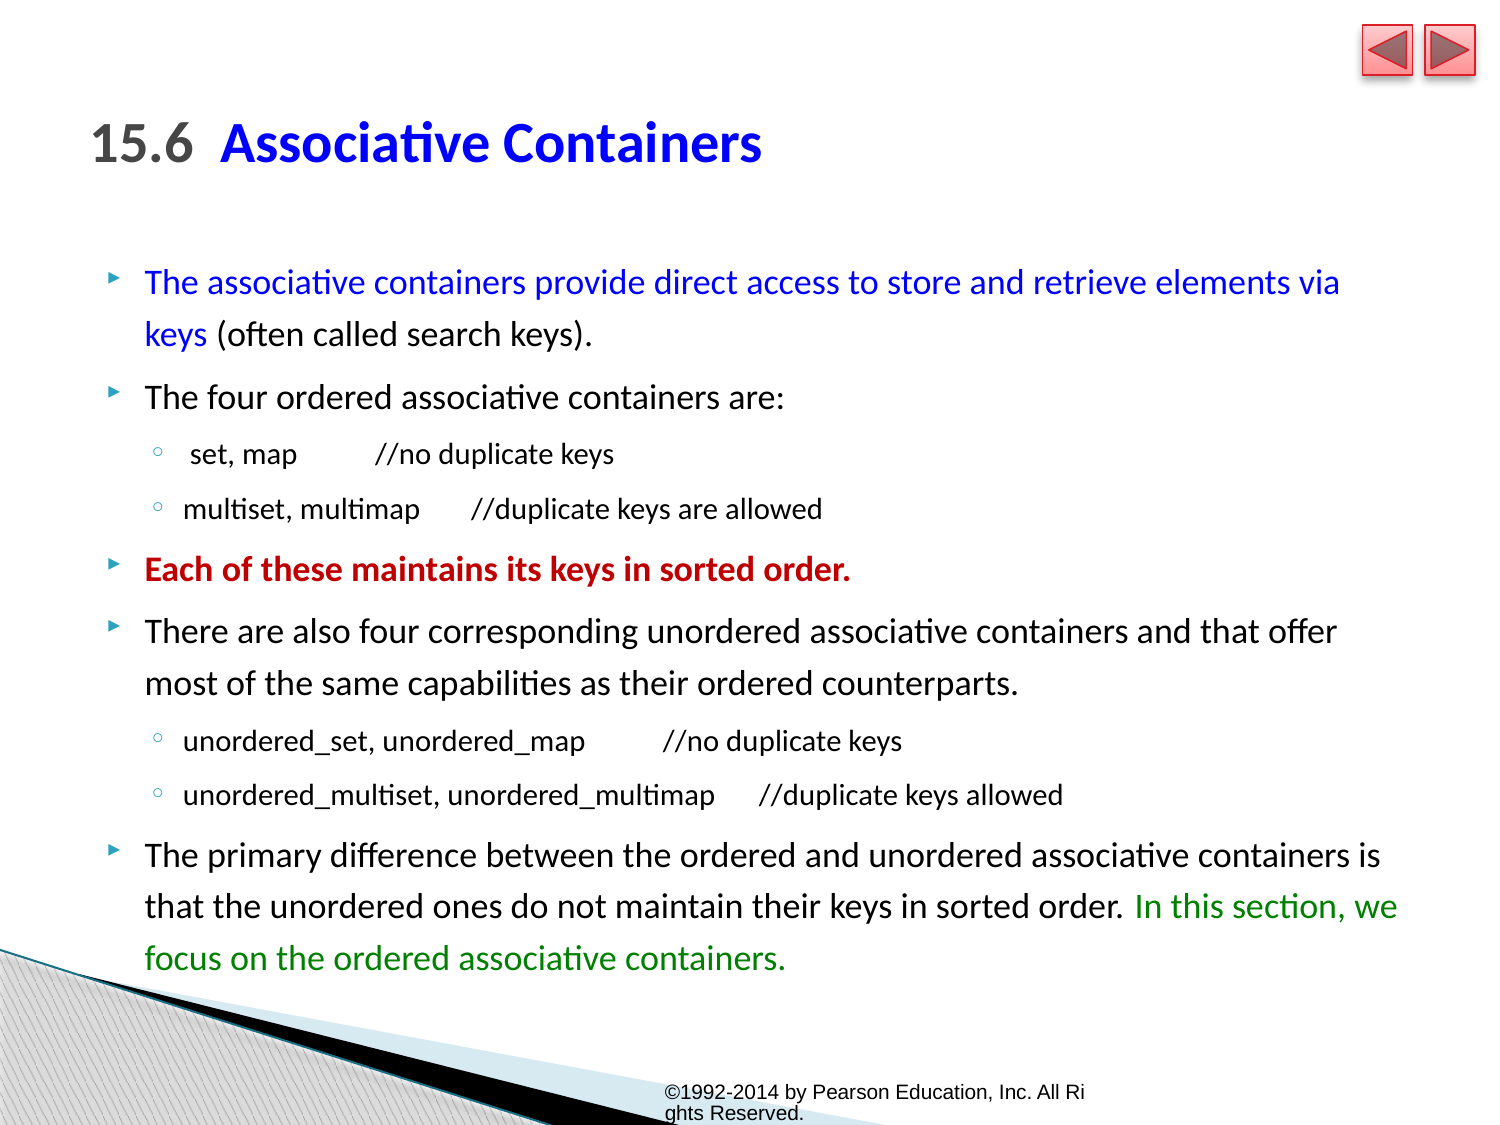

# 15.6  Associative Containers
The associative containers provide direct access to store and retrieve elements via keys (often called search keys).
The four ordered associative containers are:
 set, map 		//no duplicate keys
multiset, multimap	//duplicate keys are allowed
Each of these maintains its keys in sorted order.
There are also four corresponding unordered associative containers and that offer most of the same capabilities as their ordered counterparts.
unordered_set, unordered_map		//no duplicate keys
unordered_multiset, unordered_multimap	//duplicate keys allowed
The primary difference between the ordered and unordered associative containers is that the unordered ones do not maintain their keys in sorted order. In this section, we focus on the ordered associative containers.
©1992-2014 by Pearson Education, Inc. All Rights Reserved.